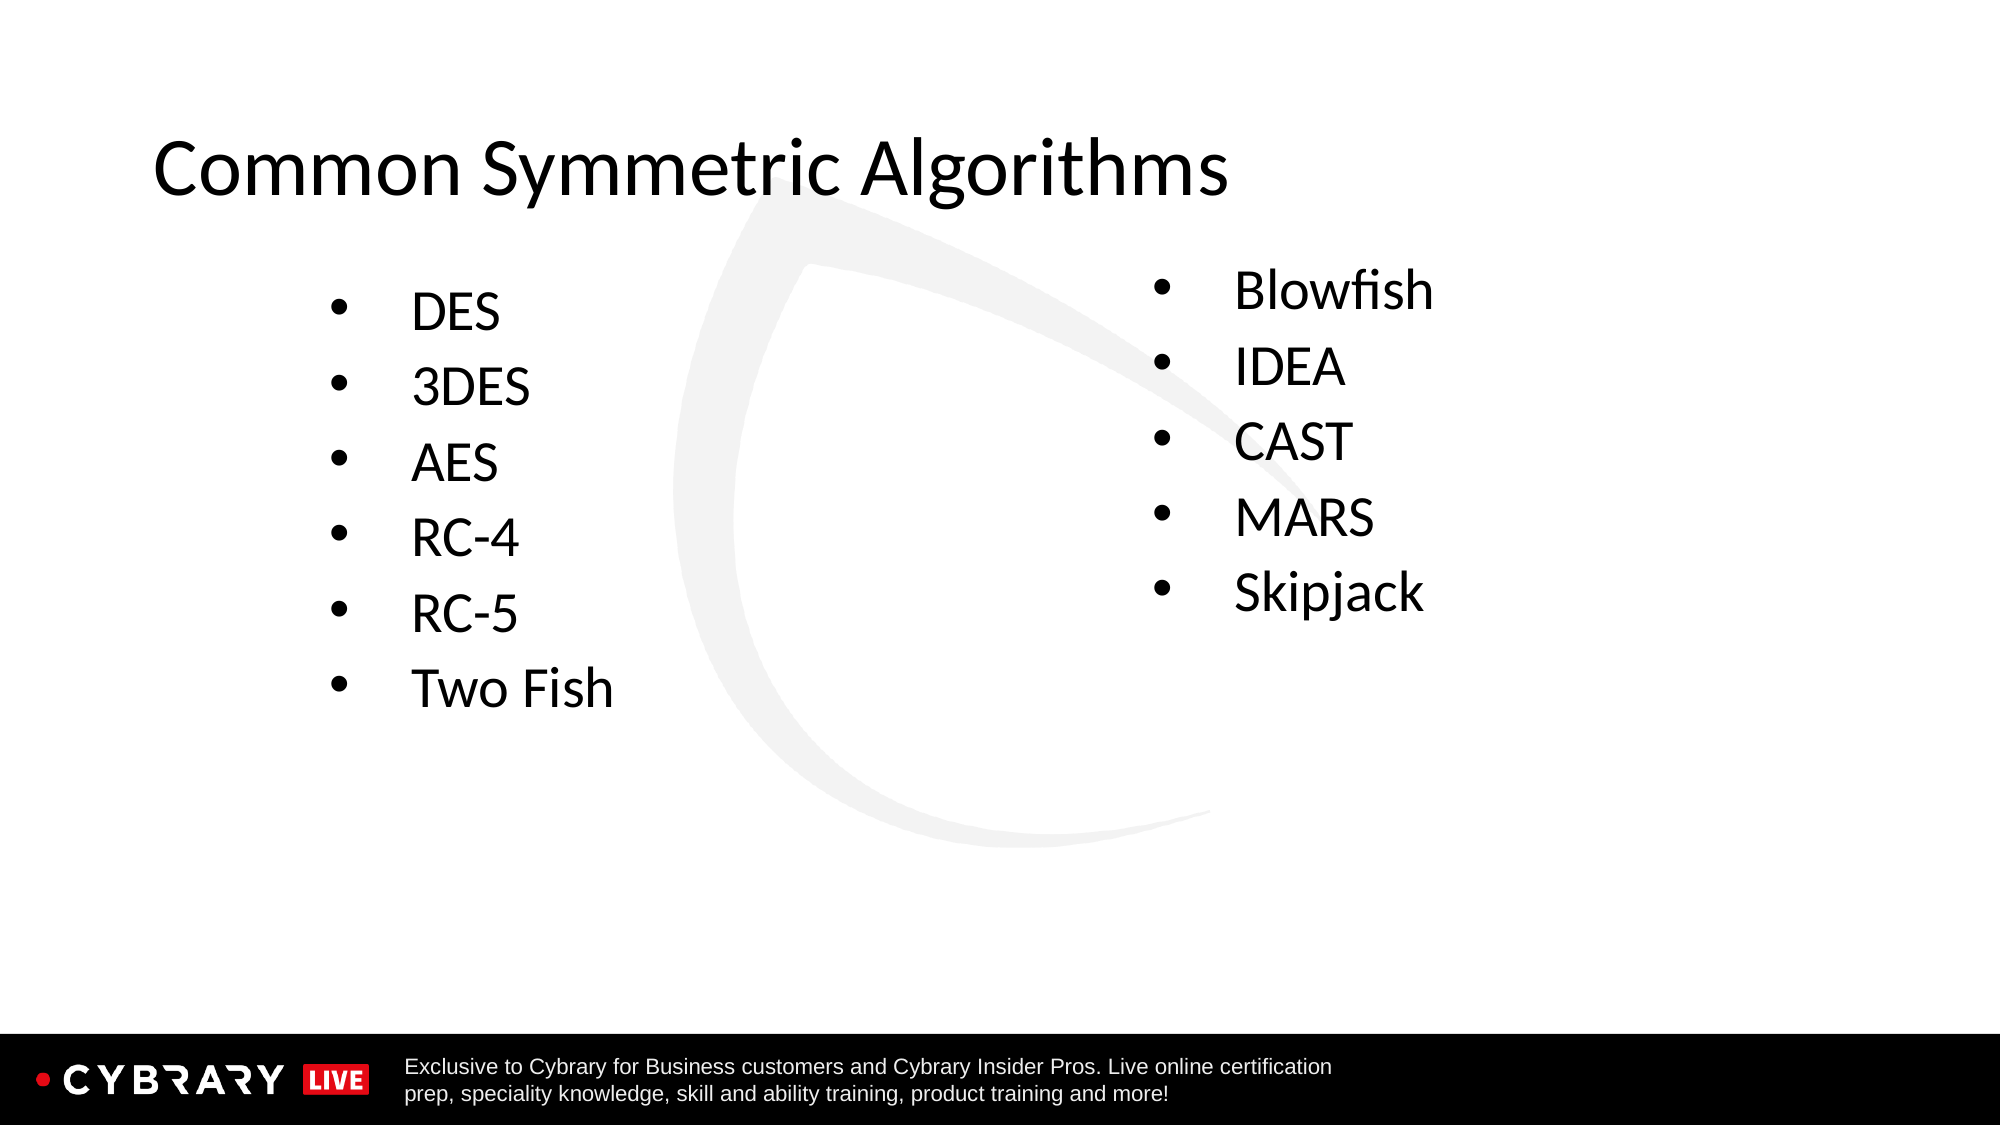

# Common Symmetric Algorithms
Blowfish
IDEA
CAST
MARS
Skipjack
DES
3DES
AES
RC-4
RC-5
Two Fish

147